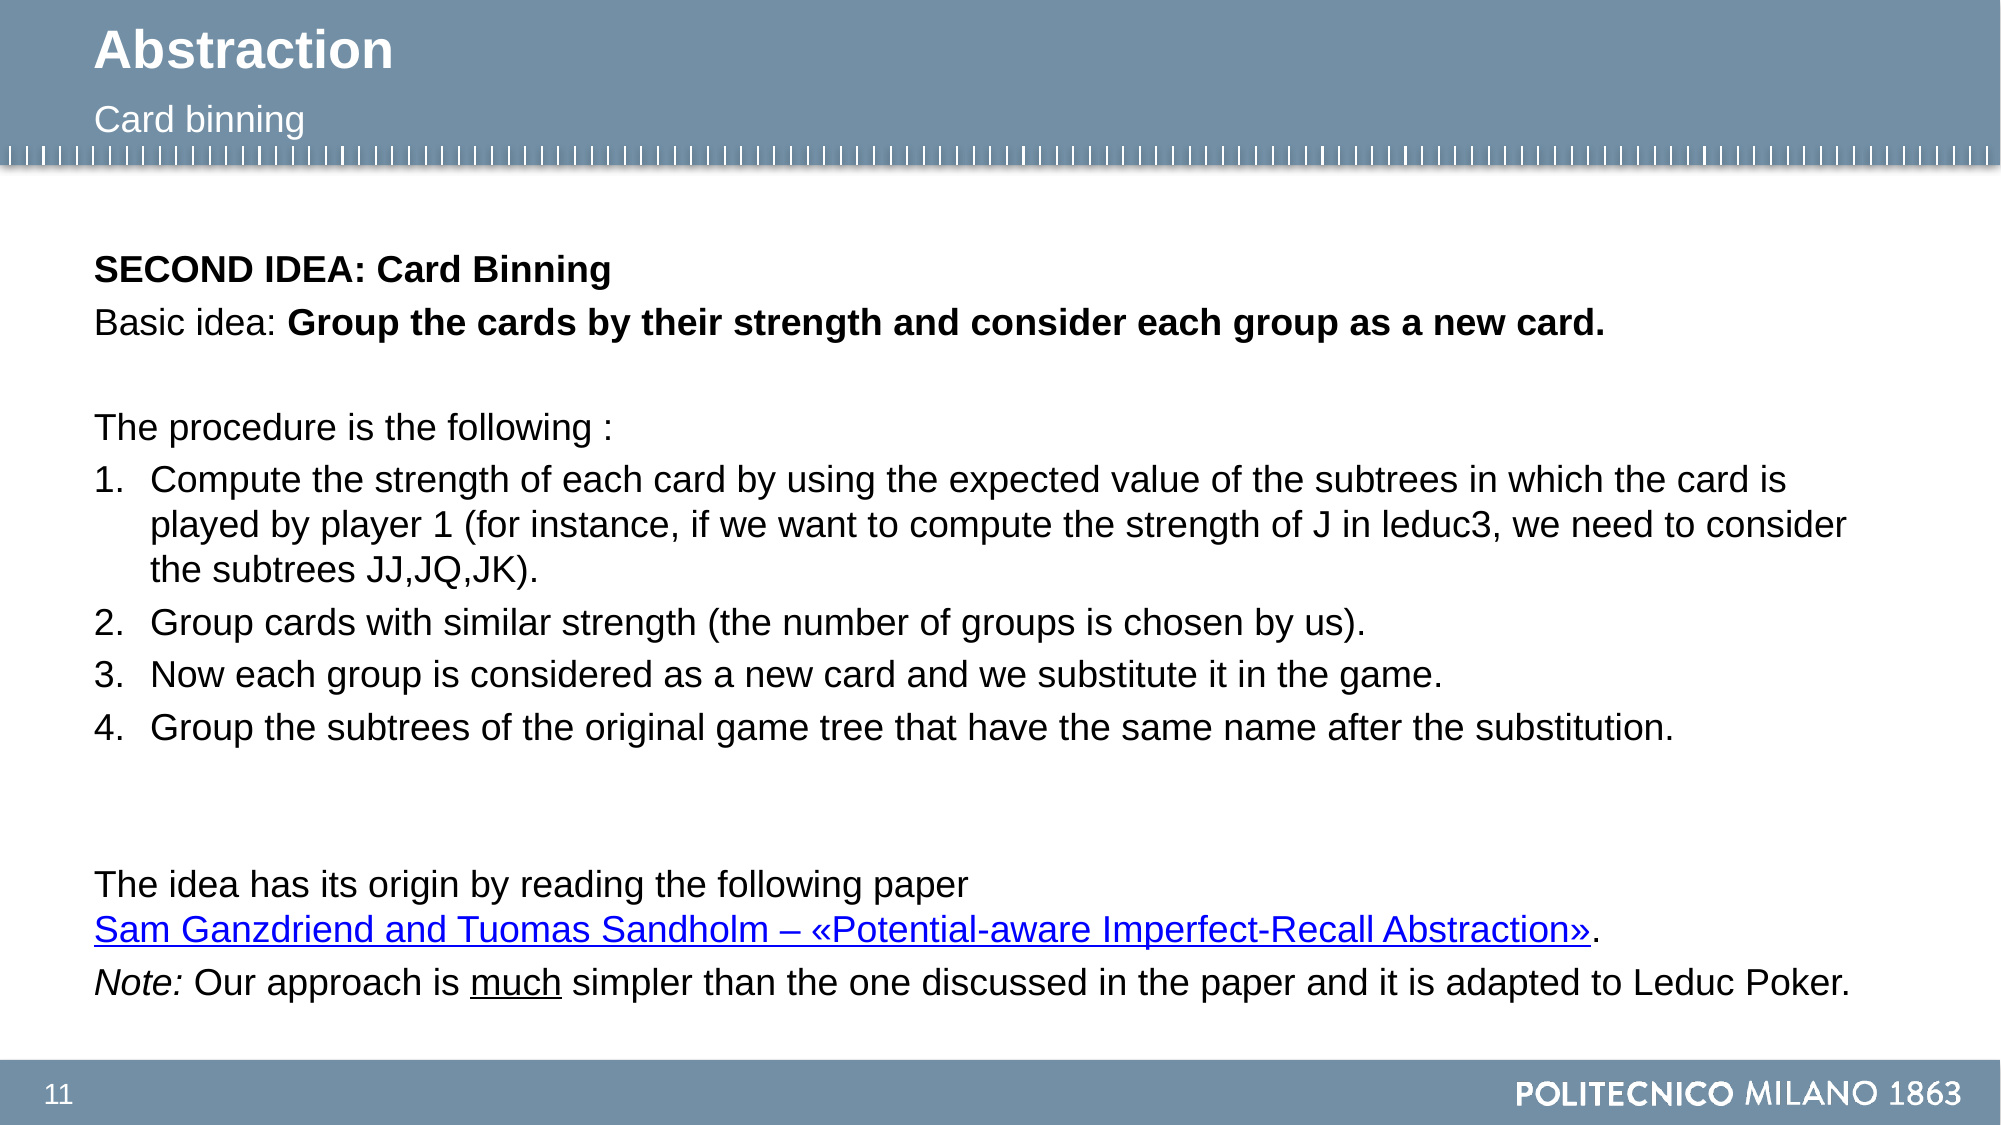

# Abstraction
Card binning

SECOND IDEA: Card Binning
Basic idea: Group the cards by their strength and consider each group as a new card.

The procedure is the following :
Compute the strength of each card by using the expected value of the subtrees in which the card is played by player 1 (for instance, if we want to compute the strength of J in leduc3, we need to consider the subtrees JJ,JQ,JK).
Group cards with similar strength (the number of groups is chosen by us).
Now each group is considered as a new card and we substitute it in the game.
Group the subtrees of the original game tree that have the same name after the substitution.

The idea has its origin by reading the following paper Sam Ganzdriend and Tuomas Sandholm – «Potential-aware Imperfect-Recall Abstraction».
Note: Our approach is much simpler than the one discussed in the paper and it is adapted to Leduc Poker.
11